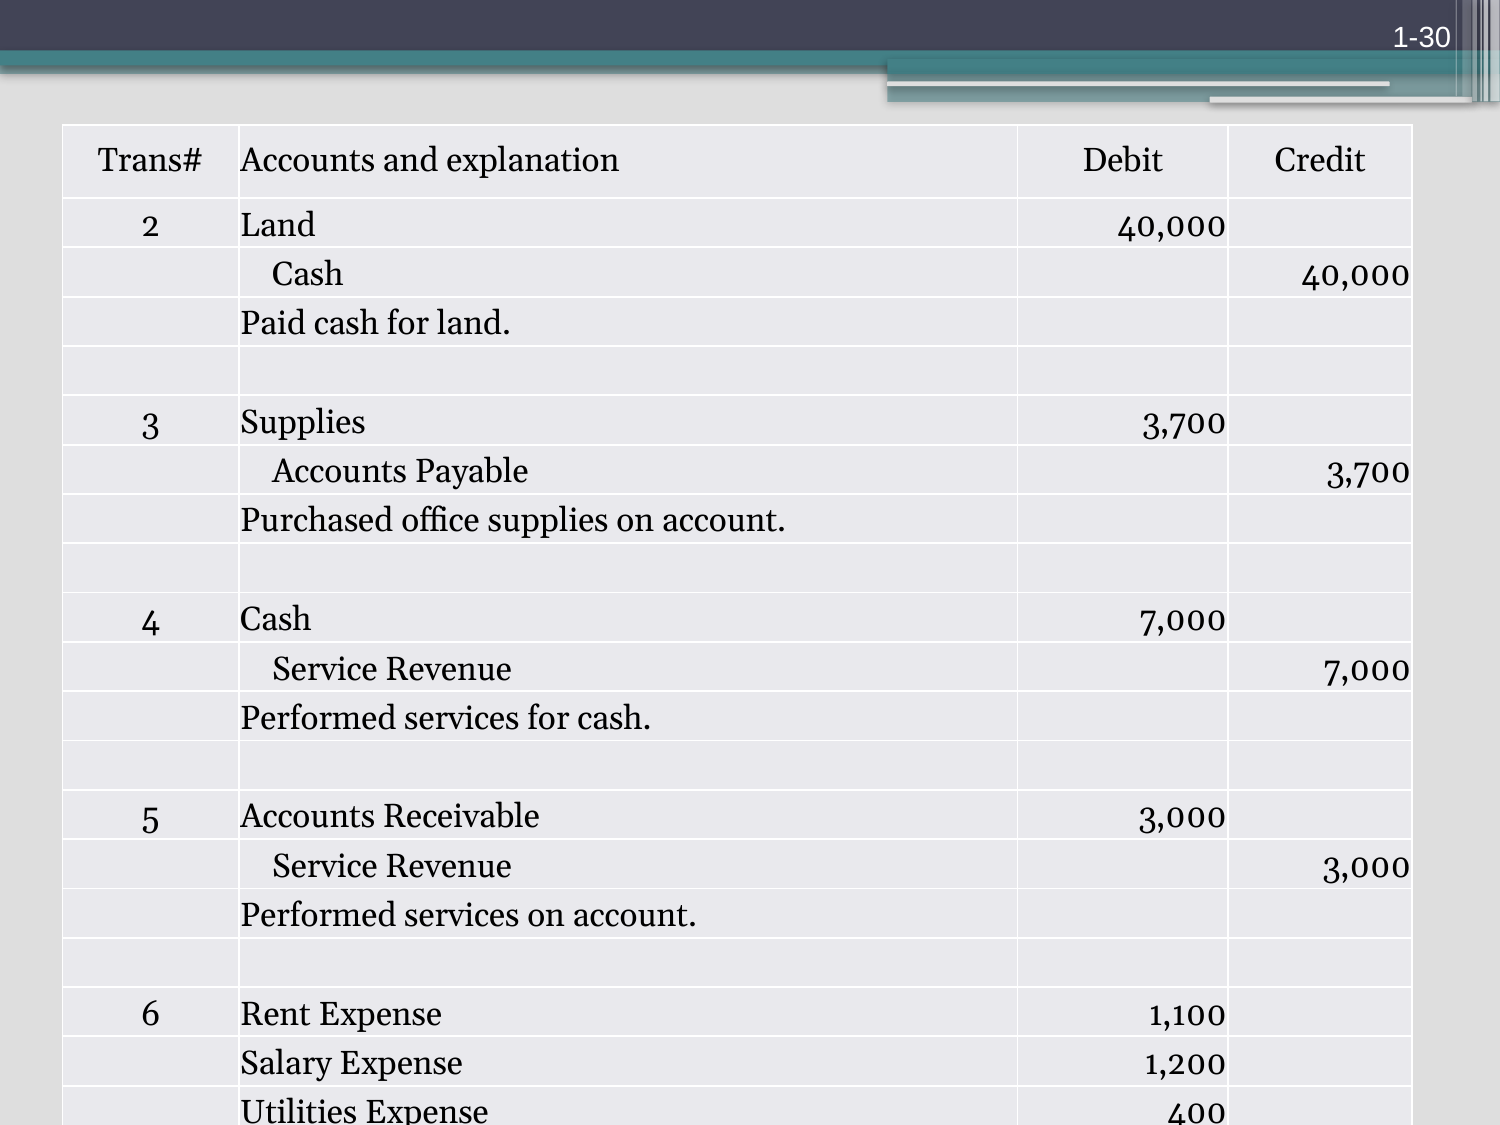

1-30
| Trans# | Accounts and explanation | Debit | Credit |
| --- | --- | --- | --- |
| 2 | Land | 40,000 |  |
|  | Cash |  | 40,000 |
|  | Paid cash for land. |  |  |
|  |  |  |  |
| 3 | Supplies | 3,700 |  |
|  | Accounts Payable |  | 3,700 |
|  | Purchased office supplies on account. |  |  |
|  |  |  |  |
| 4 | Cash | 7,000 |  |
|  | Service Revenue |  | 7,000 |
|  | Performed services for cash. |  |  |
|  |  |  |  |
| 5 | Accounts Receivable | 3,000 |  |
|  | Service Revenue |  | 3,000 |
|  | Performed services on account. |  |  |
|  |  |  |  |
| 6 | Rent Expense | 1,100 |  |
|  | Salary Expense | 1,200 |  |
|  | Utilities Expense | 400 |  |
|  | Cash |  | 2,700 |
|  | Paid expenses. |  |  |
©2010 Pearson Prentice Hall. All rights reserved.